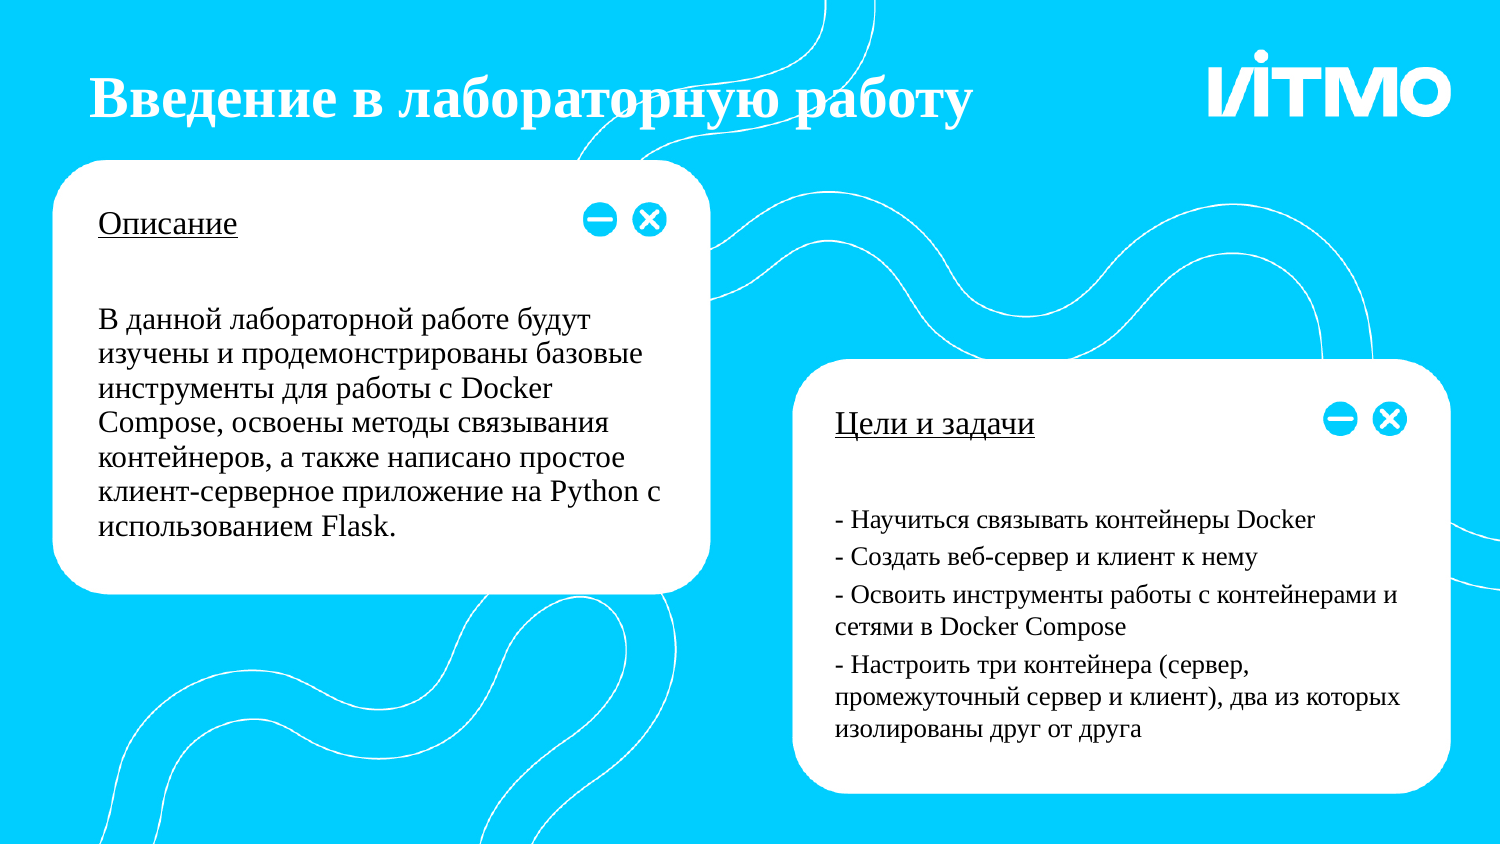

Введение в лабораторную работу
Описание
# В данной лабораторной работе будут изучены и продемонстрированы базовые инструменты для работы с Docker Compose, освоены методы связывания контейнеров, а также написано простое клиент-серверное приложение на Python с использованием Flask.

Цели и задачи
- Научиться связывать контейнеры Docker
- Создать веб-сервер и клиент к нему
- Освоить инструменты работы с контейнерами и сетями в Docker Compose
- Настроить три контейнера (сервер, промежуточный сервер и клиент), два из которых изолированы друг от друга